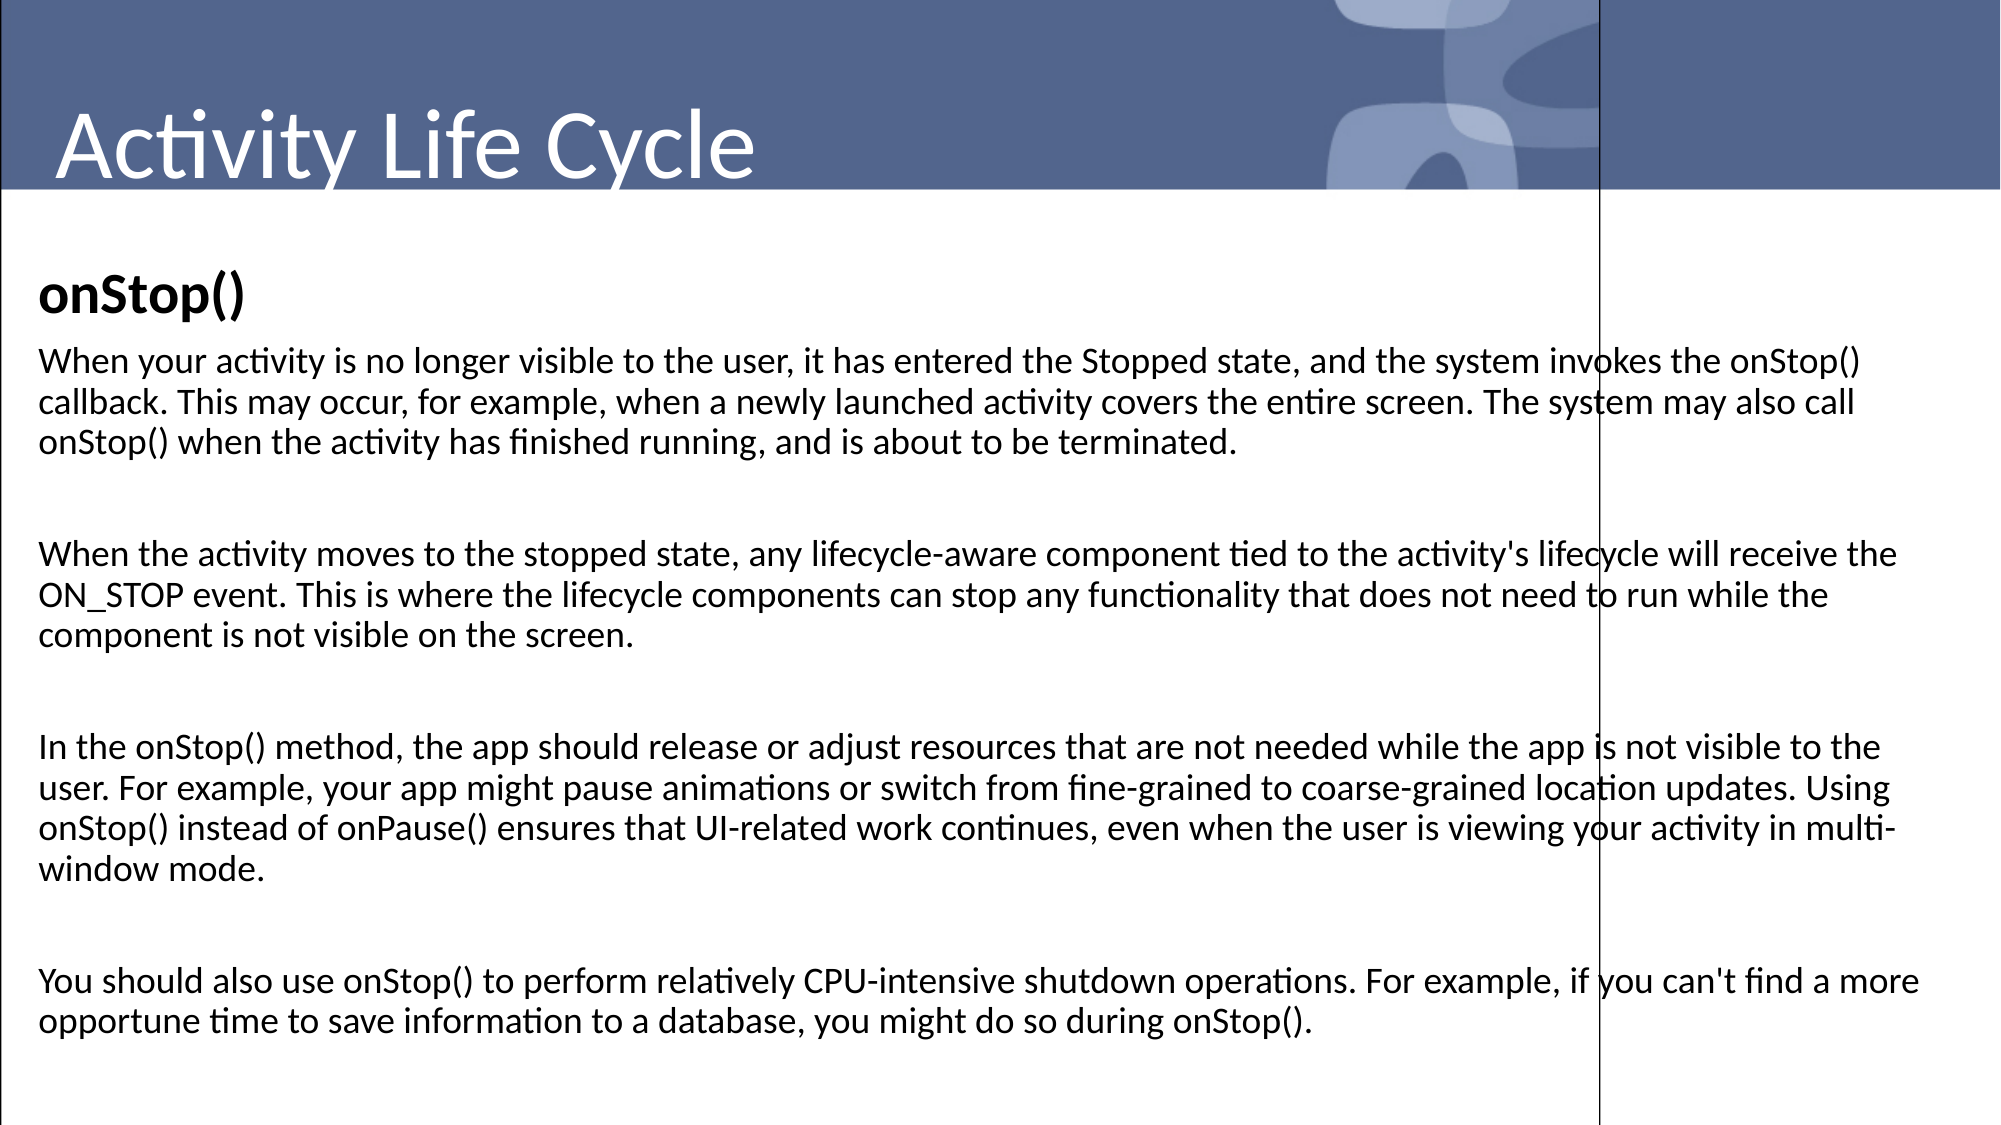

# Activity Life Cycle
onStop()
When your activity is no longer visible to the user, it has entered the Stopped state, and the system invokes the onStop() callback. This may occur, for example, when a newly launched activity covers the entire screen. The system may also call onStop() when the activity has finished running, and is about to be terminated.

When the activity moves to the stopped state, any lifecycle-aware component tied to the activity's lifecycle will receive the ON_STOP event. This is where the lifecycle components can stop any functionality that does not need to run while the component is not visible on the screen.

In the onStop() method, the app should release or adjust resources that are not needed while the app is not visible to the user. For example, your app might pause animations or switch from fine-grained to coarse-grained location updates. Using onStop() instead of onPause() ensures that UI-related work continues, even when the user is viewing your activity in multi-window mode.

You should also use onStop() to perform relatively CPU-intensive shutdown operations. For example, if you can't find a more opportune time to save information to a database, you might do so during onStop().